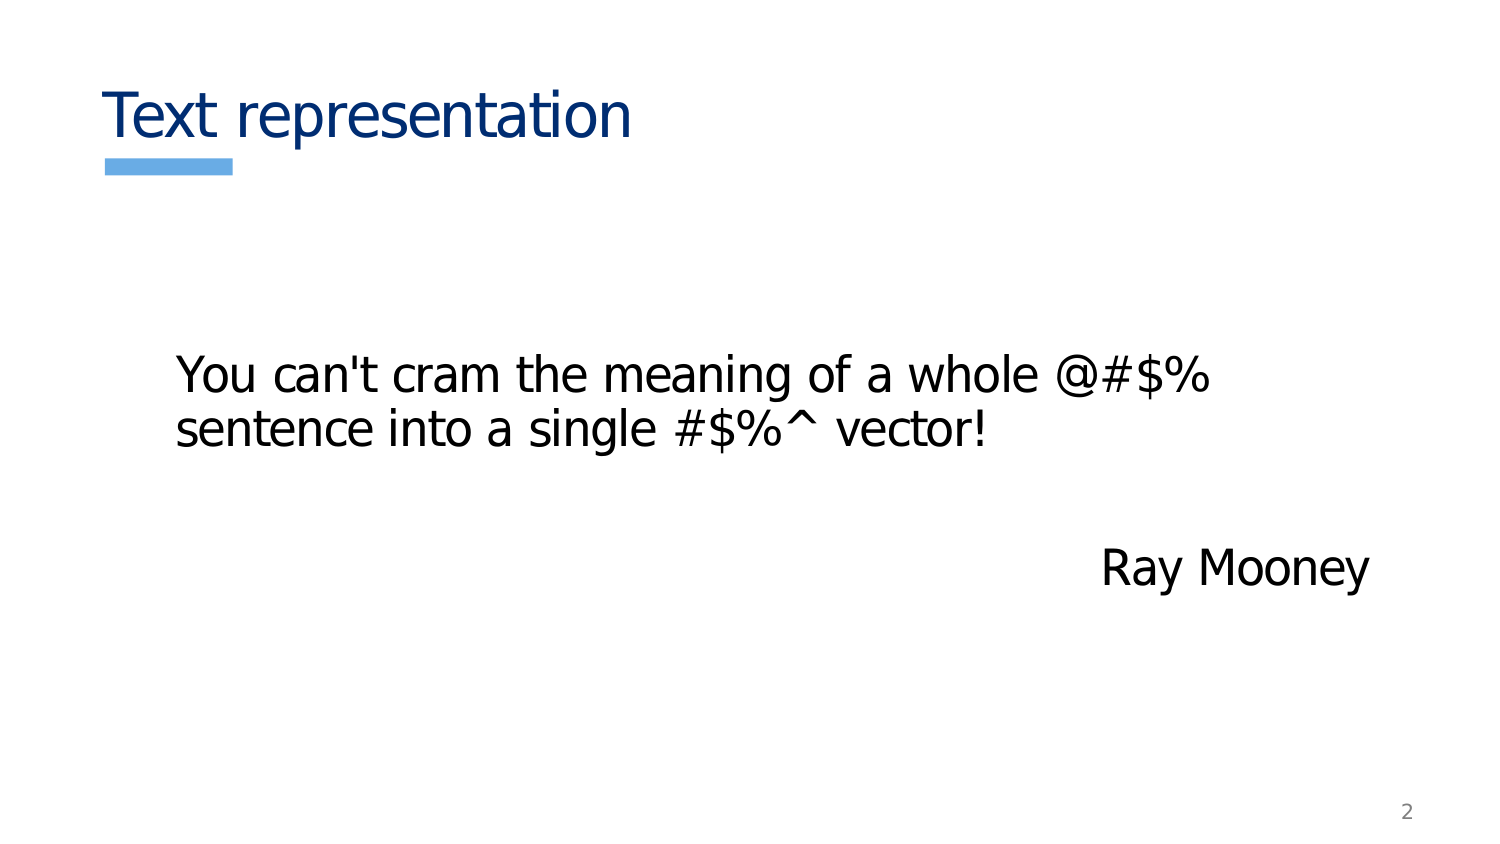

# Text representation
You can't cram the meaning of a whole @#$% sentence into a single #$%^ vector!

Ray Mooney